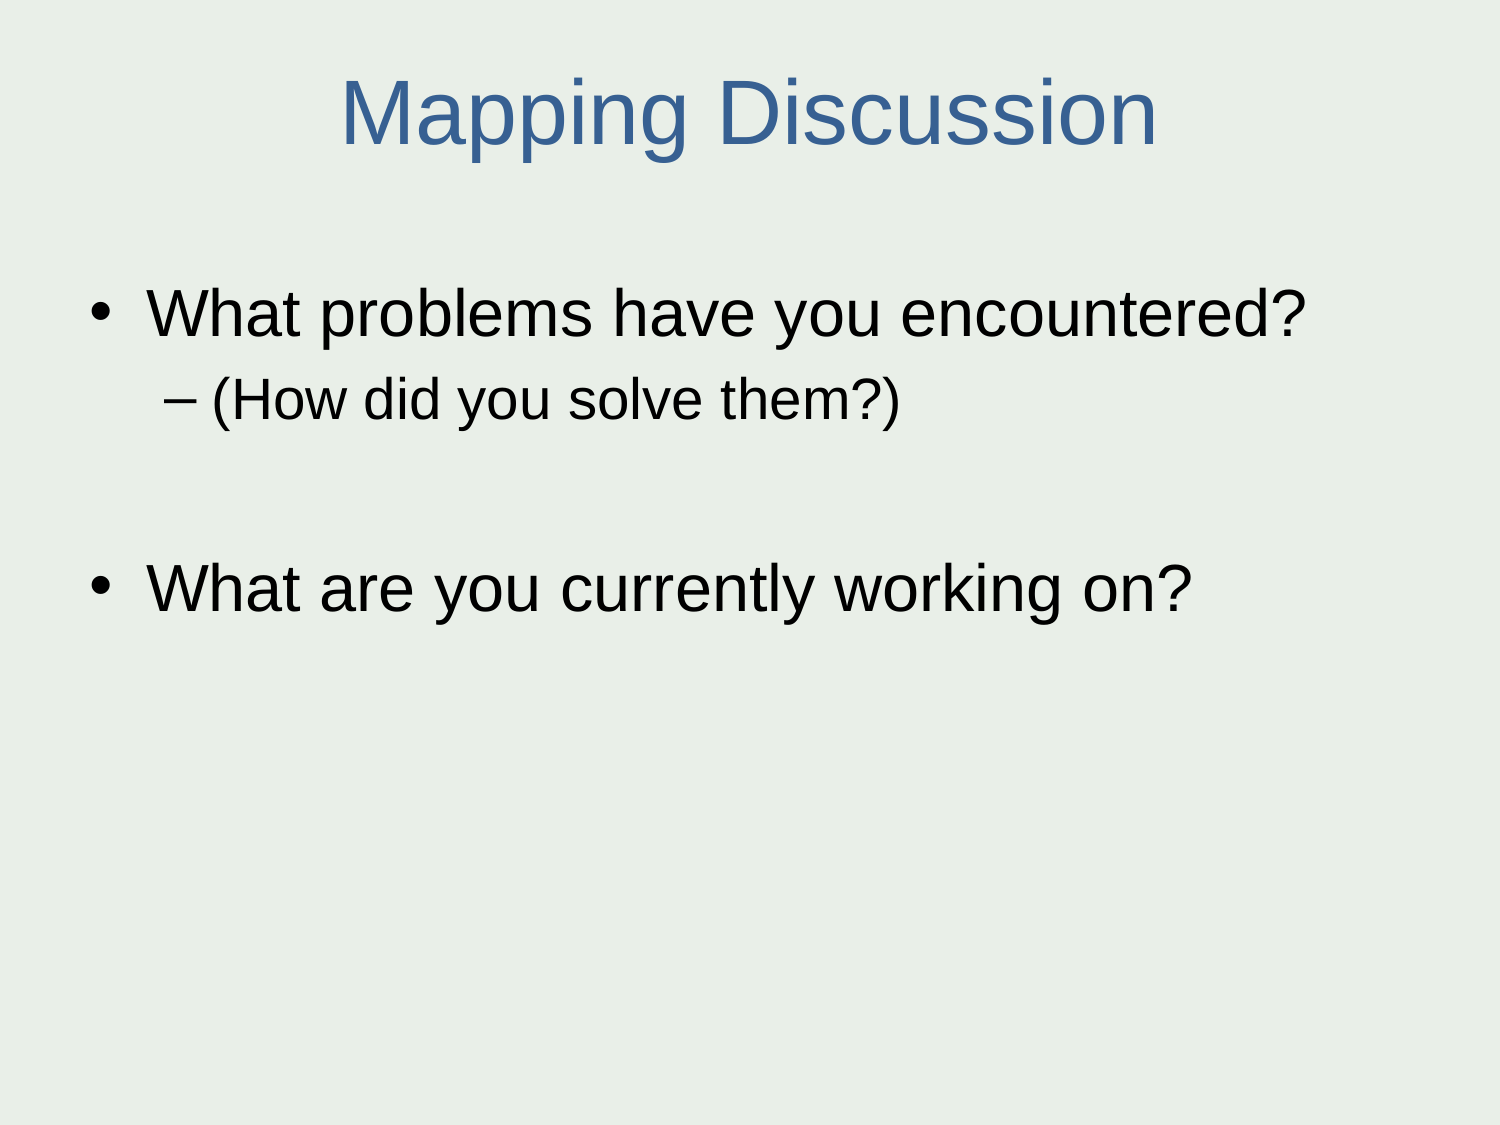

# Mapping Discussion
What problems have you encountered?
(How did you solve them?)

What are you currently working on?